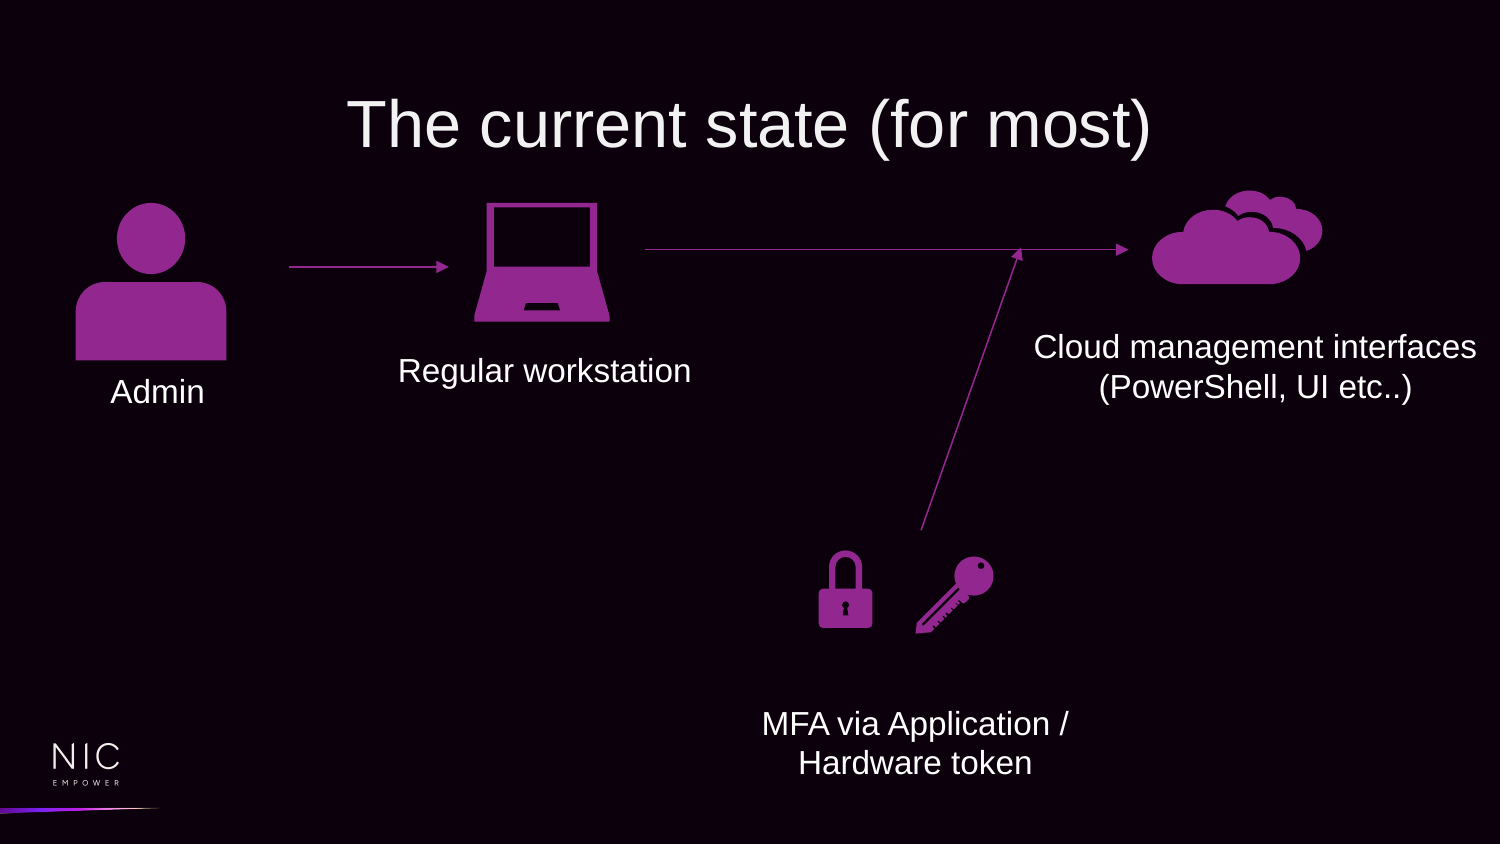

# The current state (for most)

Cloud management interfaces (PowerShell, UI etc..)
Regular workstation
Admin

MFA via Application / Hardware token